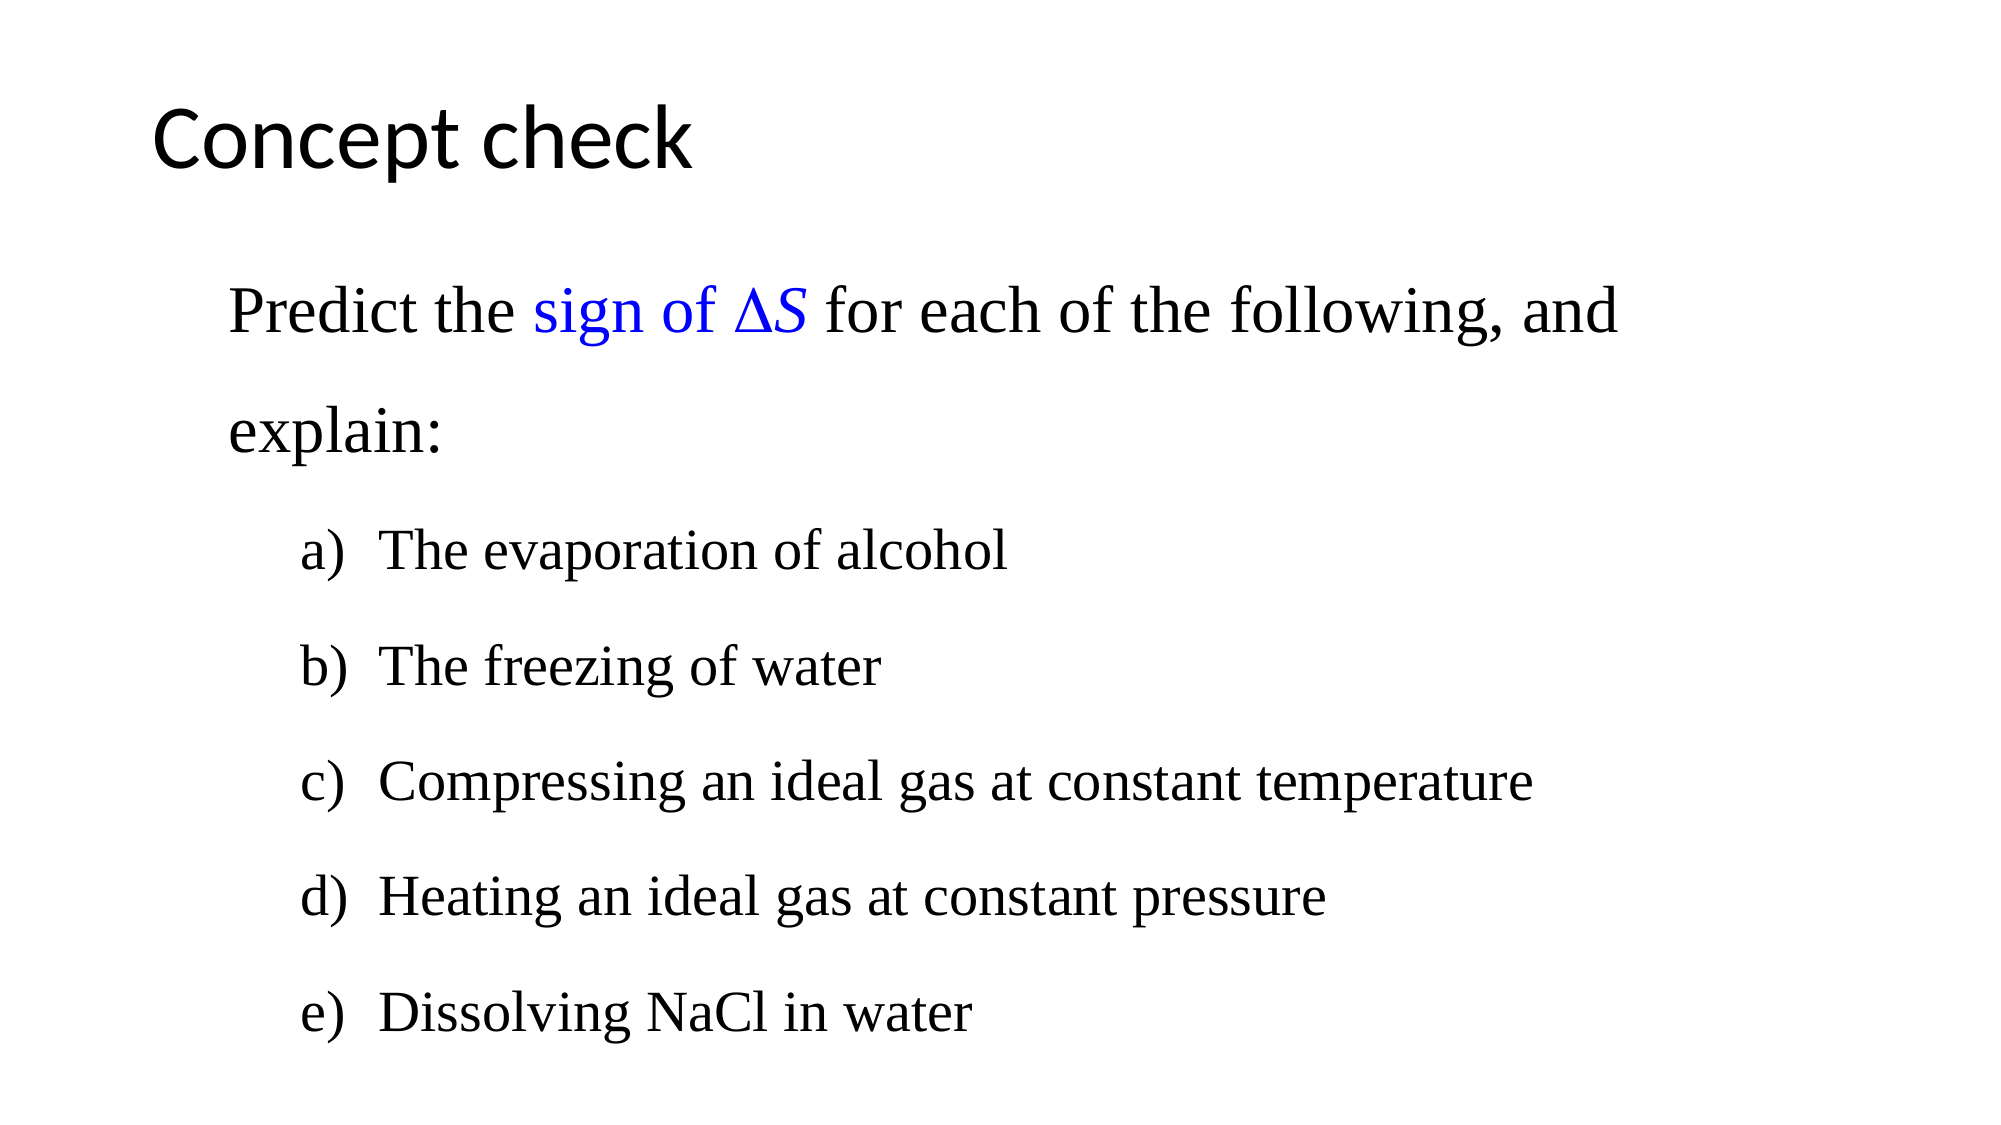

# Concept check
Predict the sign of ΔS for each of the following, and explain:
The evaporation of alcohol
The freezing of water
Compressing an ideal gas at constant temperature
Heating an ideal gas at constant pressure
Dissolving NaCl in water